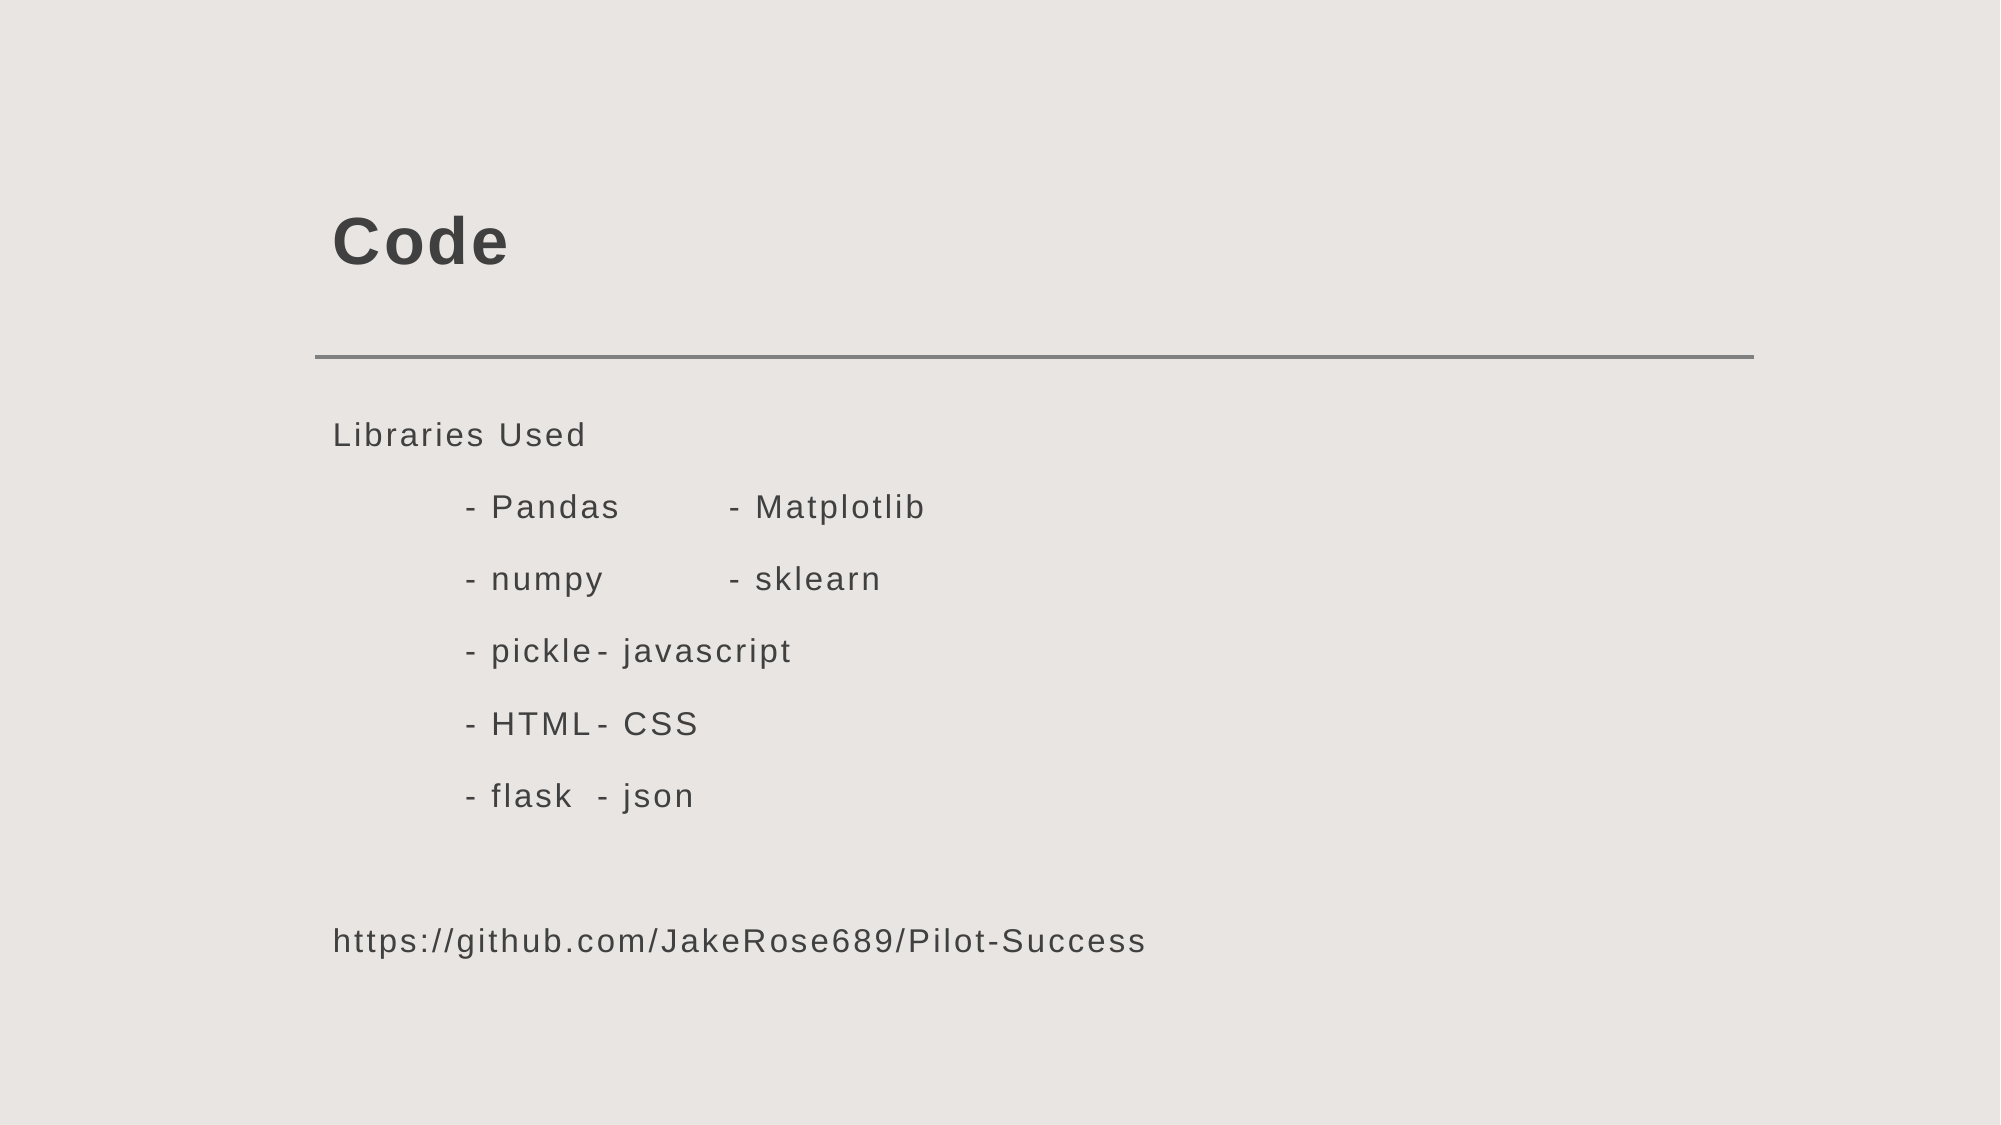

# Code
Libraries Used
	- Pandas 		- Matplotlib
	- numpy		- sklearn
	- pickle		- javascript
	- HTML			- CSS
	- flask 			- json

https://github.com/JakeRose689/Pilot-Success